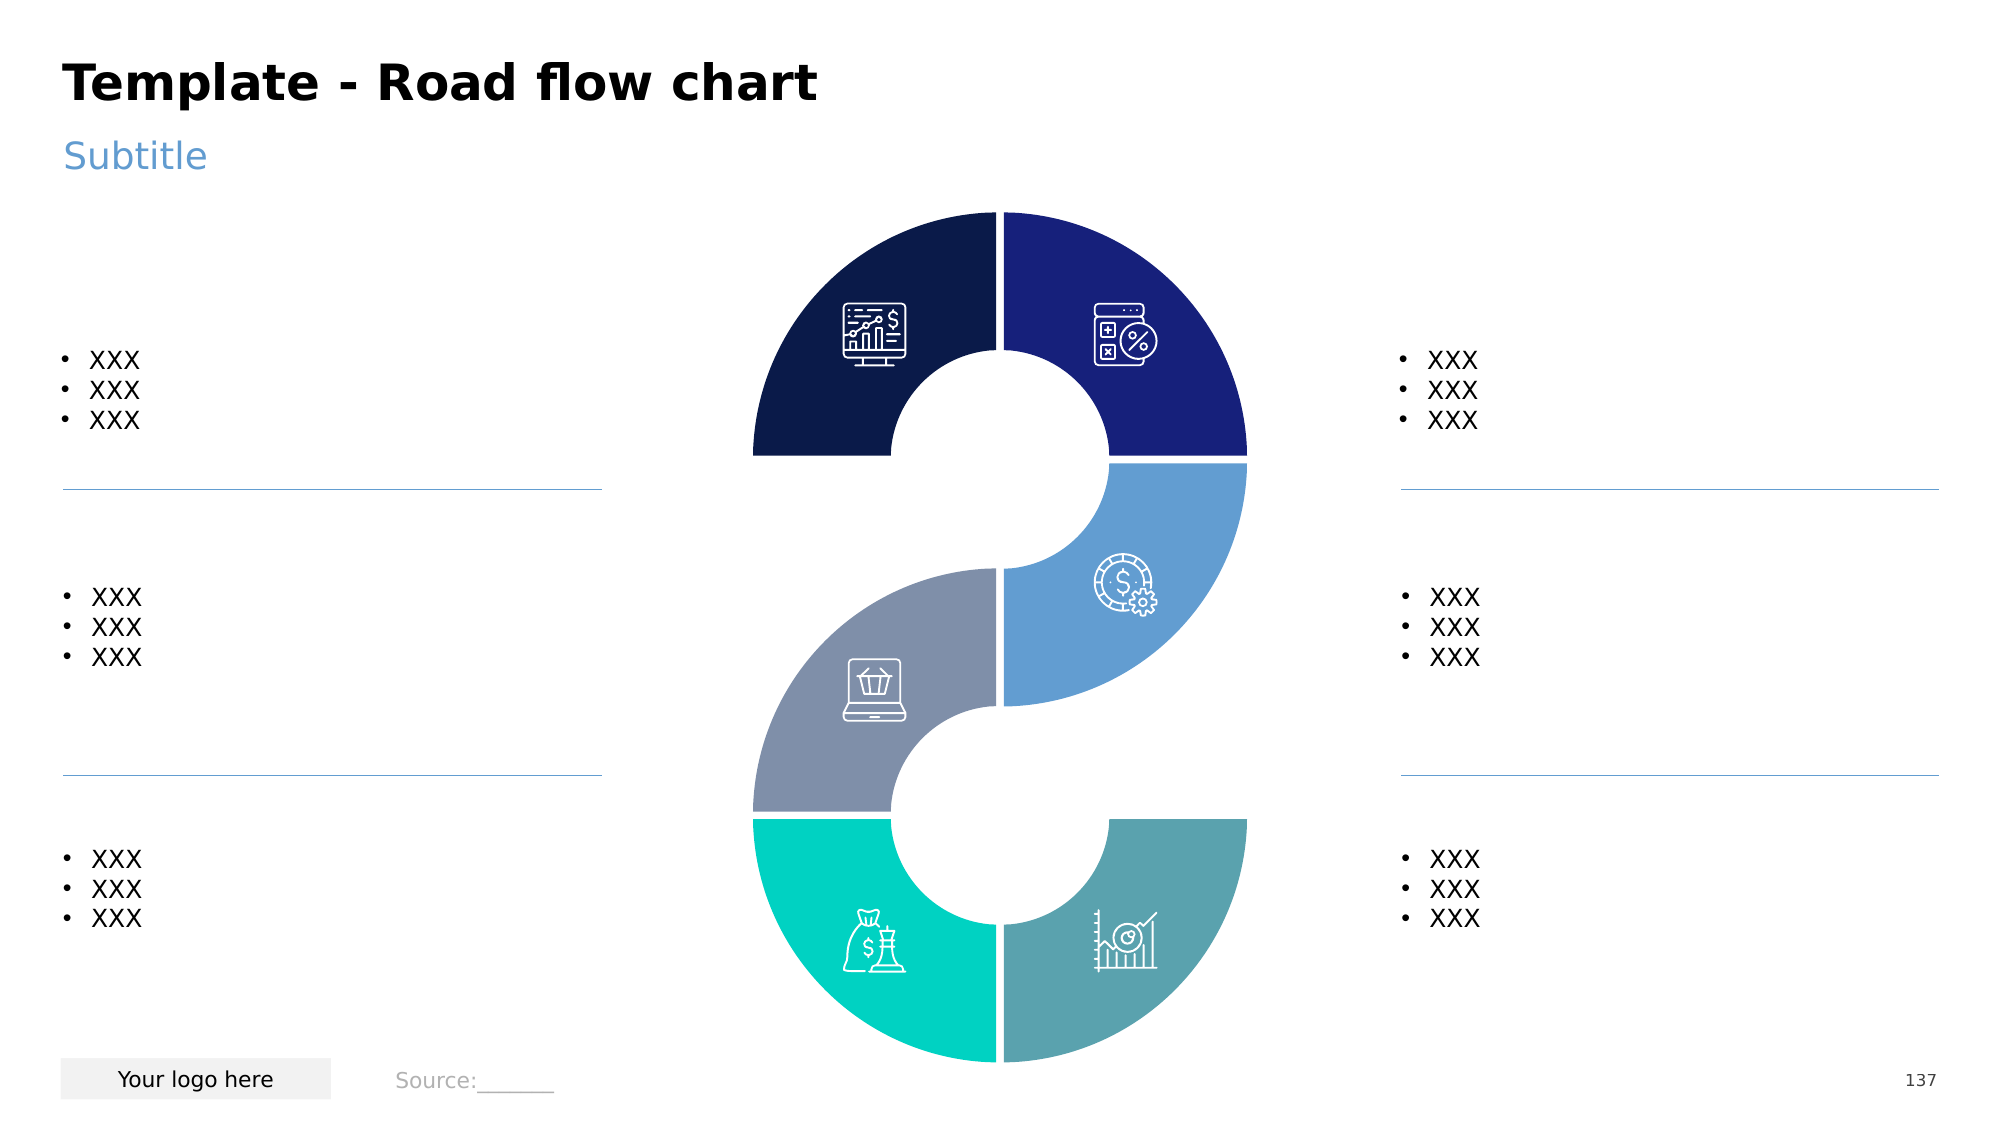

# Template - Road flow chart
Subtitle

XXX
XXX
XXX

XXX
XXX
XXX

XXX
XXX
XXX

XXX
XXX
XXX

XXX
XXX
XXX

XXX
XXX
XXX

Source:_______